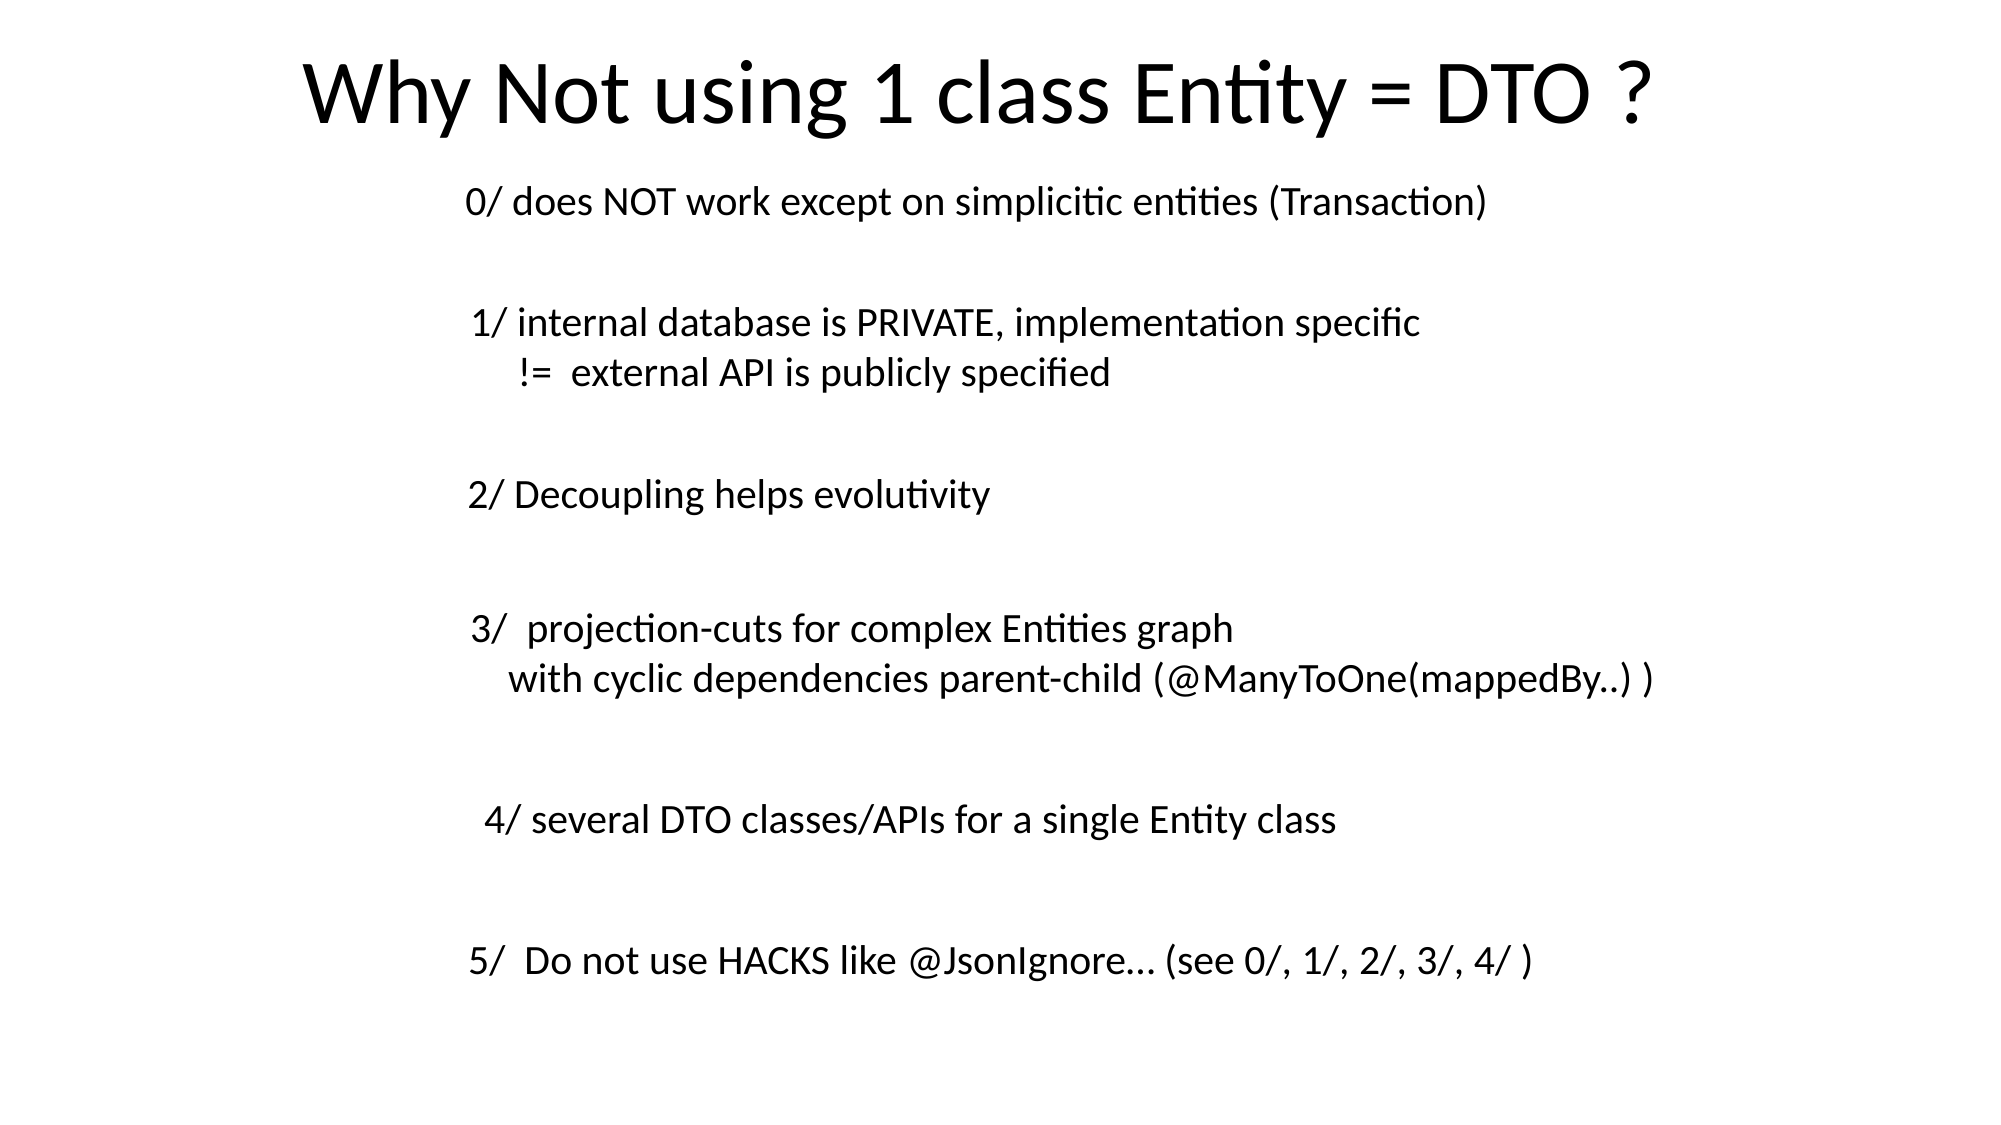

# Why Not using 1 class Entity = DTO ?
0/ does NOT work except on simplicitic entities (Transaction)
1/ internal database is PRIVATE, implementation specific
     !=  external API is publicly specified
2/ Decoupling helps evolutivity
3/  projection-cuts for complex Entities graph
    with cyclic dependencies parent-child (@ManyToOne(mappedBy..) )
4/ several DTO classes/APIs for a single Entity class
5/  Do not use HACKS like @JsonIgnore… (see 0/, 1/, 2/, 3/, 4/ )